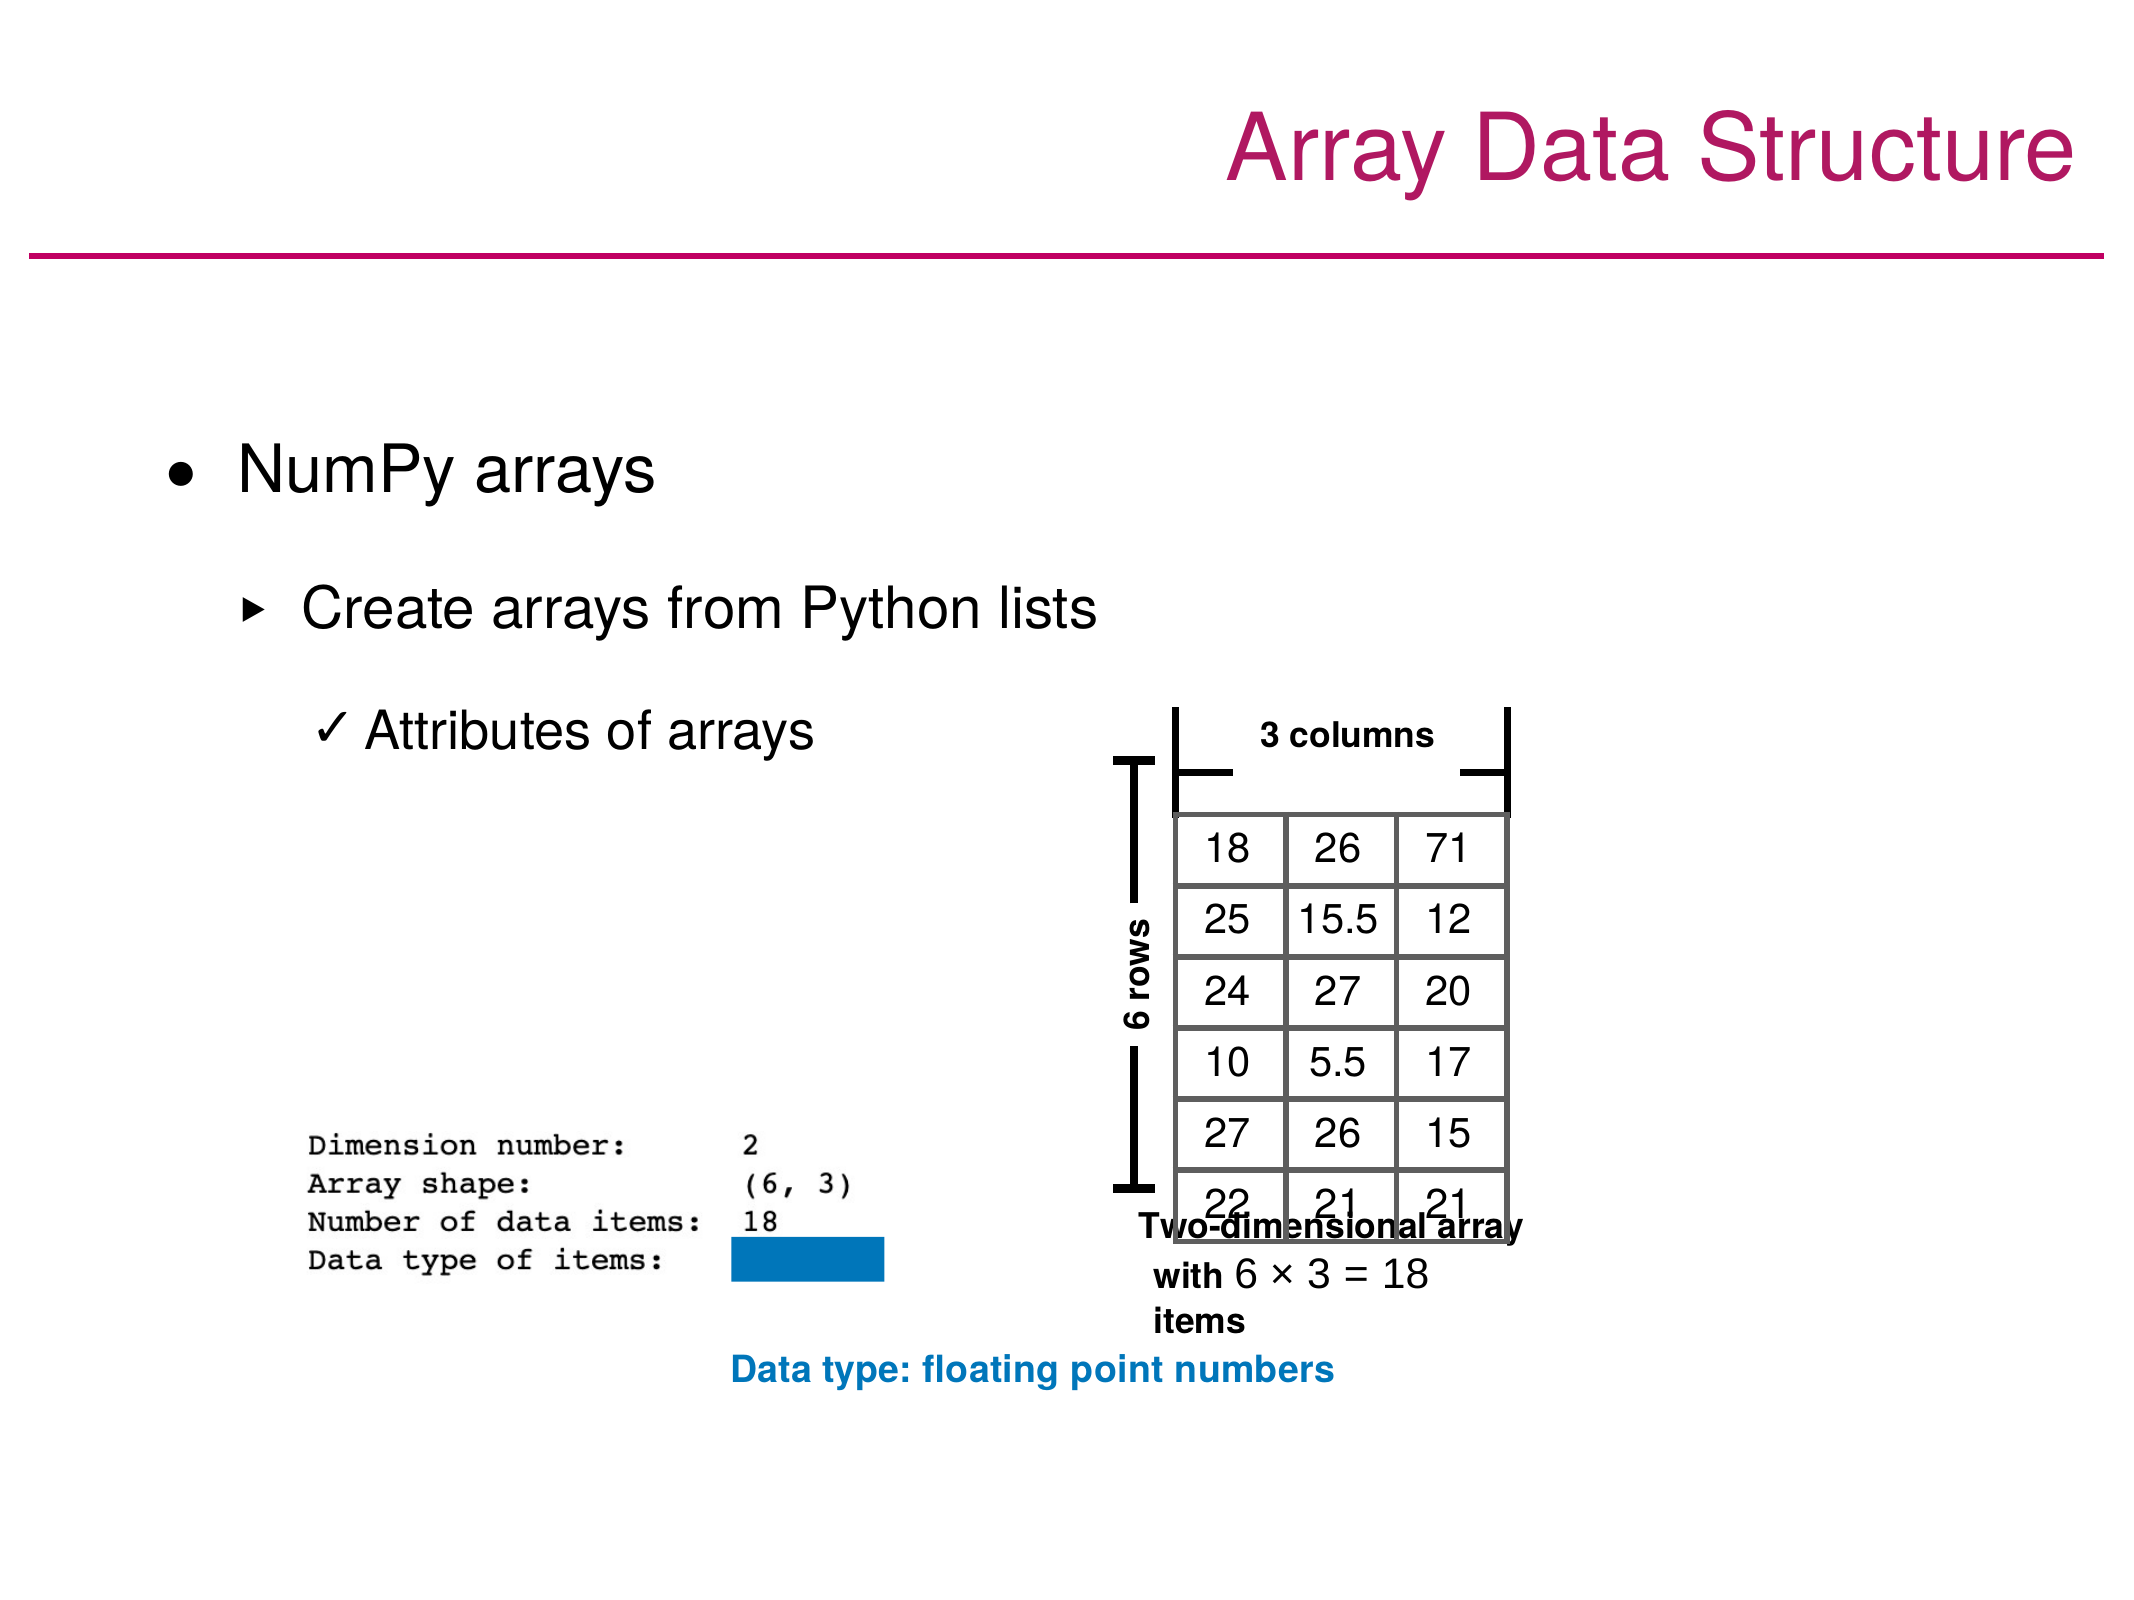

# Array Data Structure

NumPy arrays
Create arrays from Python lists
Attributes of arrays
|  | 3 columns |  |  |  |
| --- | --- | --- | --- | --- |
|  |  |  |  |  |
| 18 |  | 26 | 71 |  |
| 25 |  | 15.5 | 12 |  |
| 24 |  | 27 | 20 |  |
| 10 |  | 5.5 | 17 |  |
| 27 |  | 26 | 15 |  |
| 22 |  | 21 | 21 |  |

6 rows

Two-dimensional array with 6 × 3 = 18 items
Data type: floating point numbers